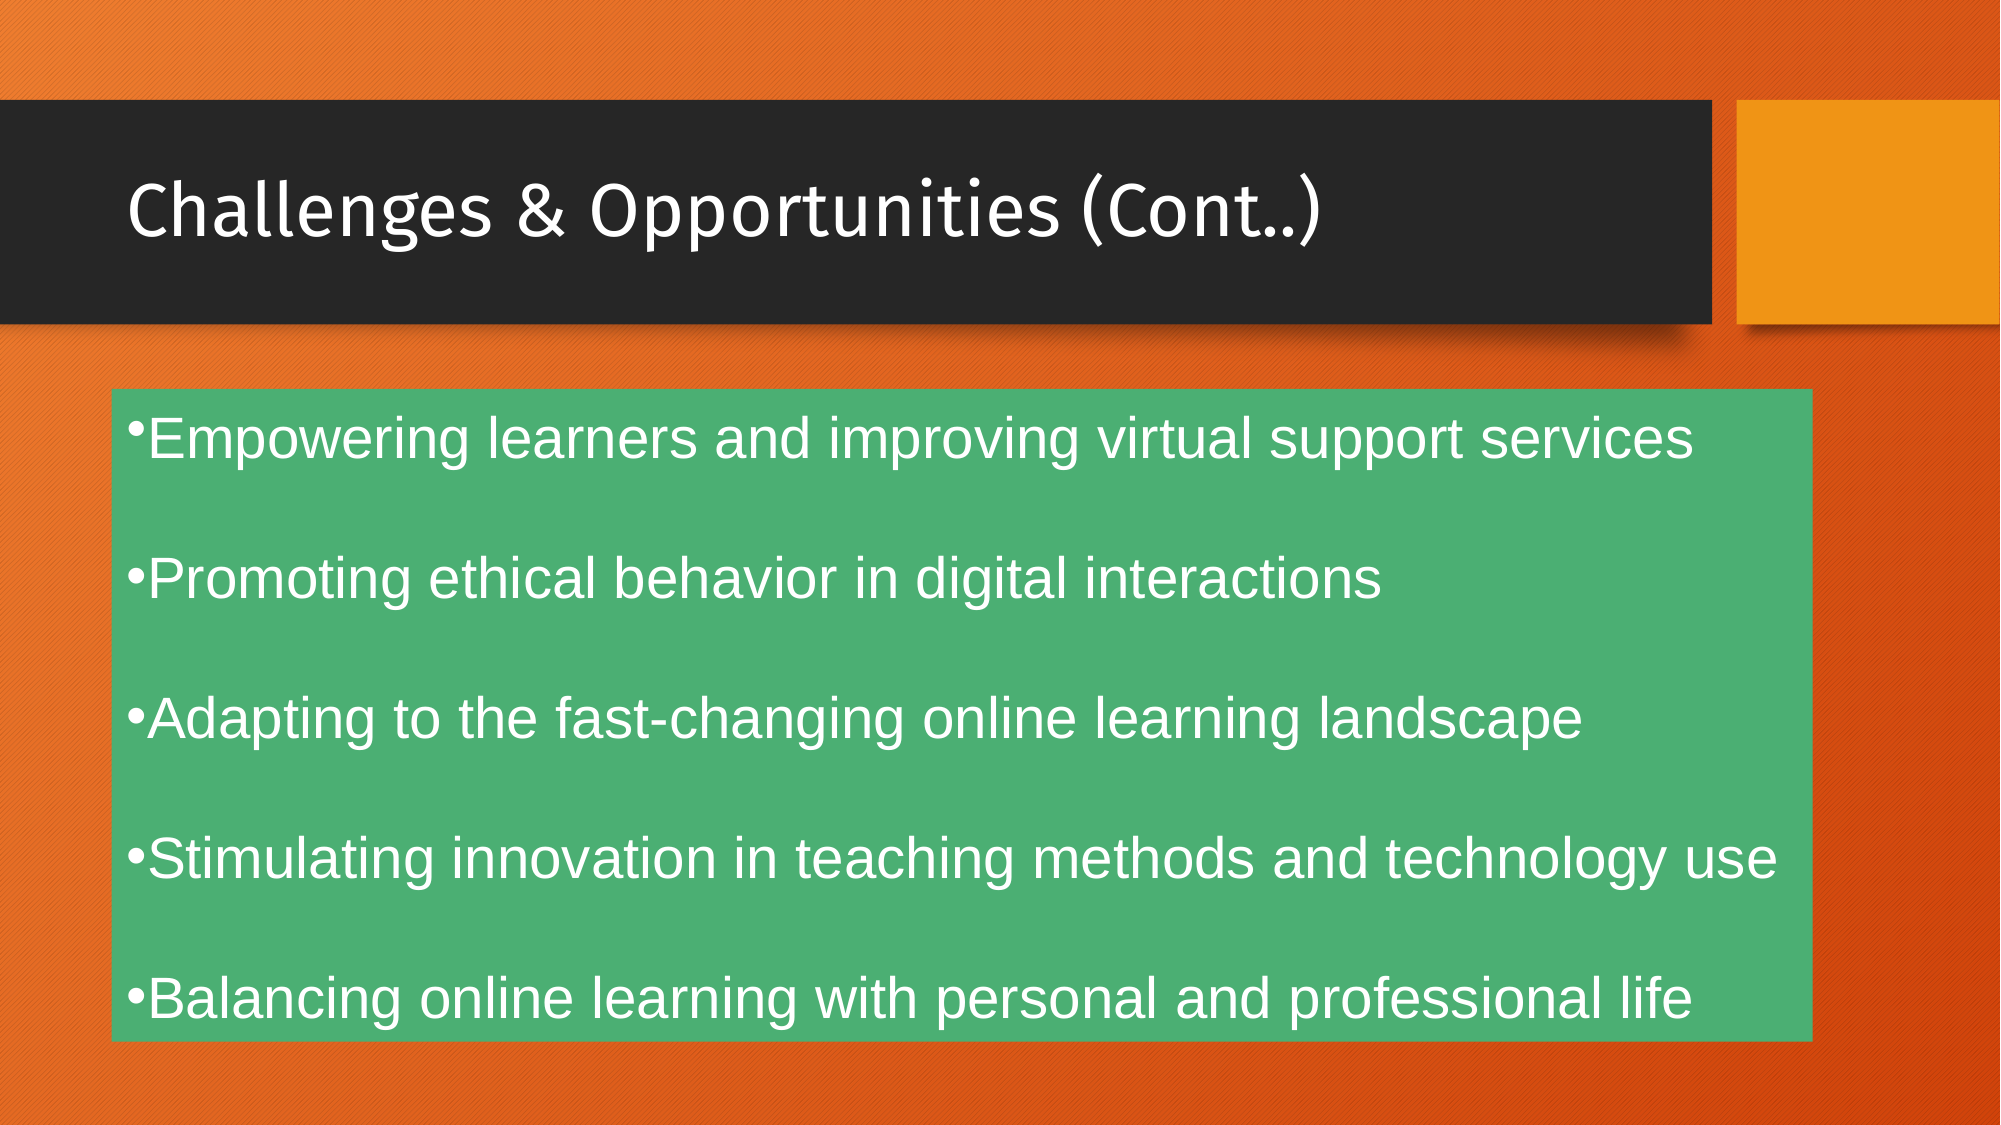

# Challenges & Opportunities (Cont..)
Empowering learners and improving virtual support services

Promoting ethical behavior in digital interactions

Adapting to the fast-changing online learning landscape

Stimulating innovation in teaching methods and technology use

Balancing online learning with personal and professional life